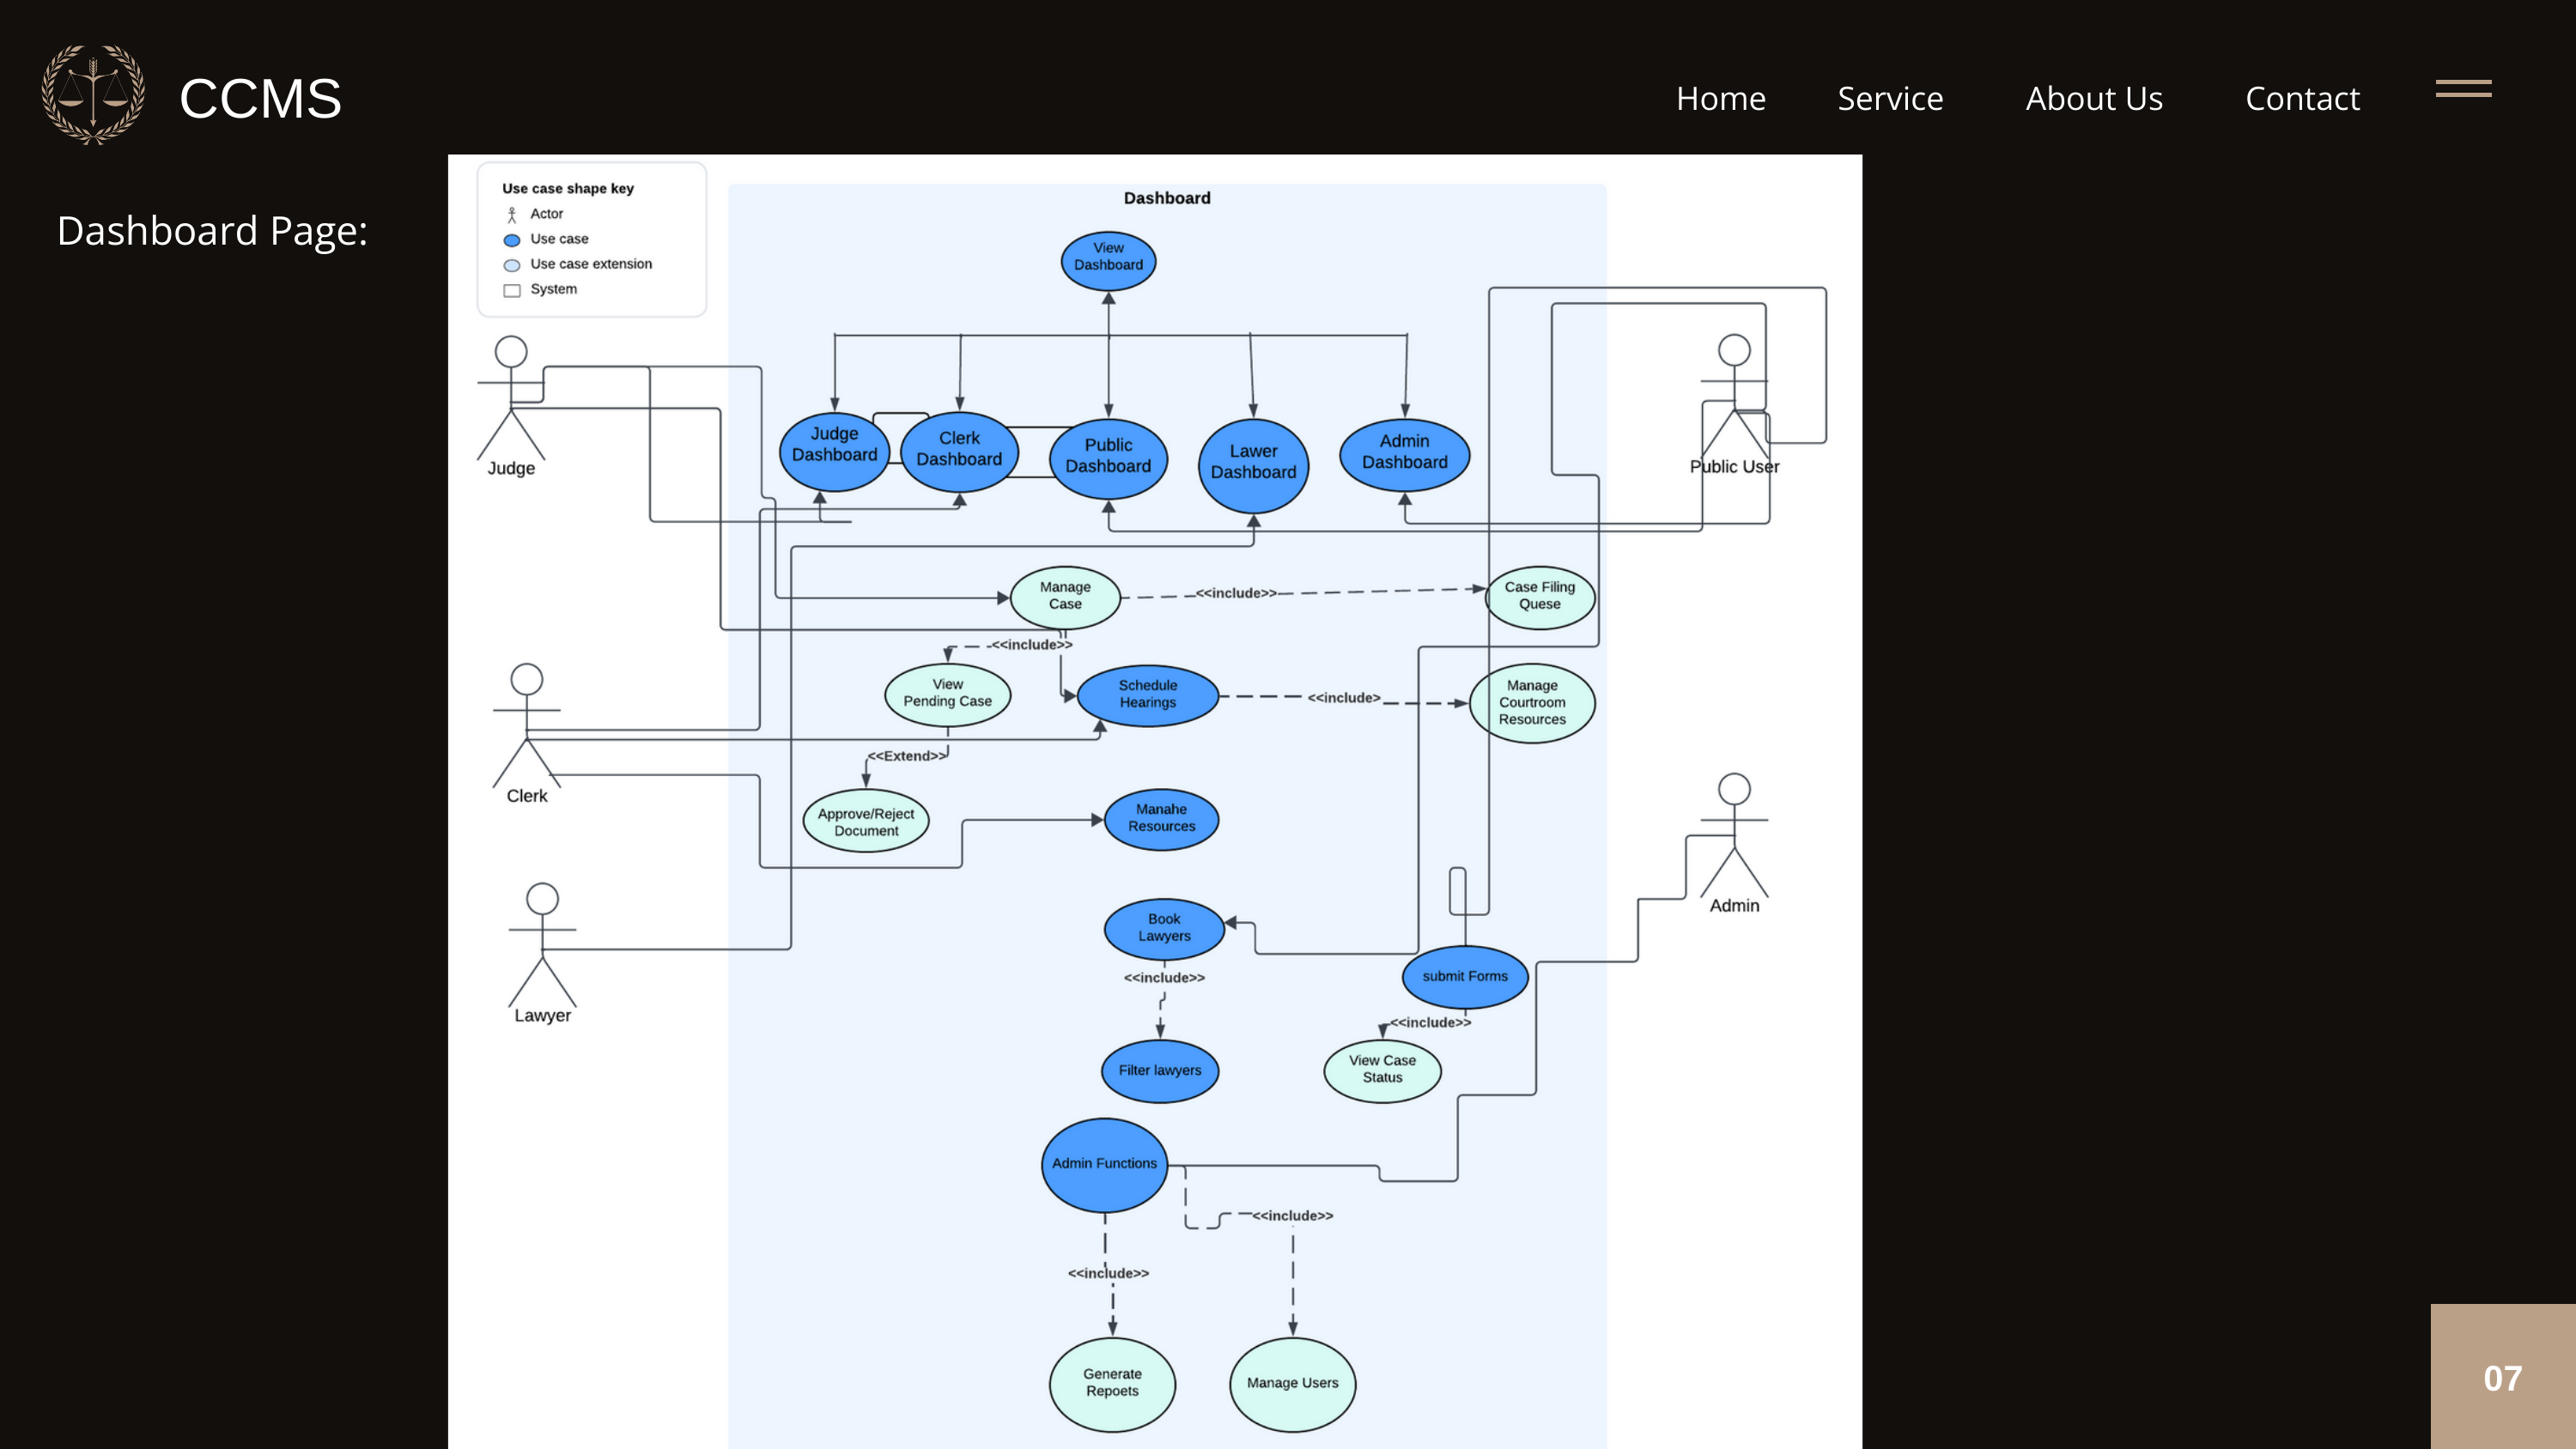

CCMS
Home
Service
About Us
Contact

Dashboard Page:

07